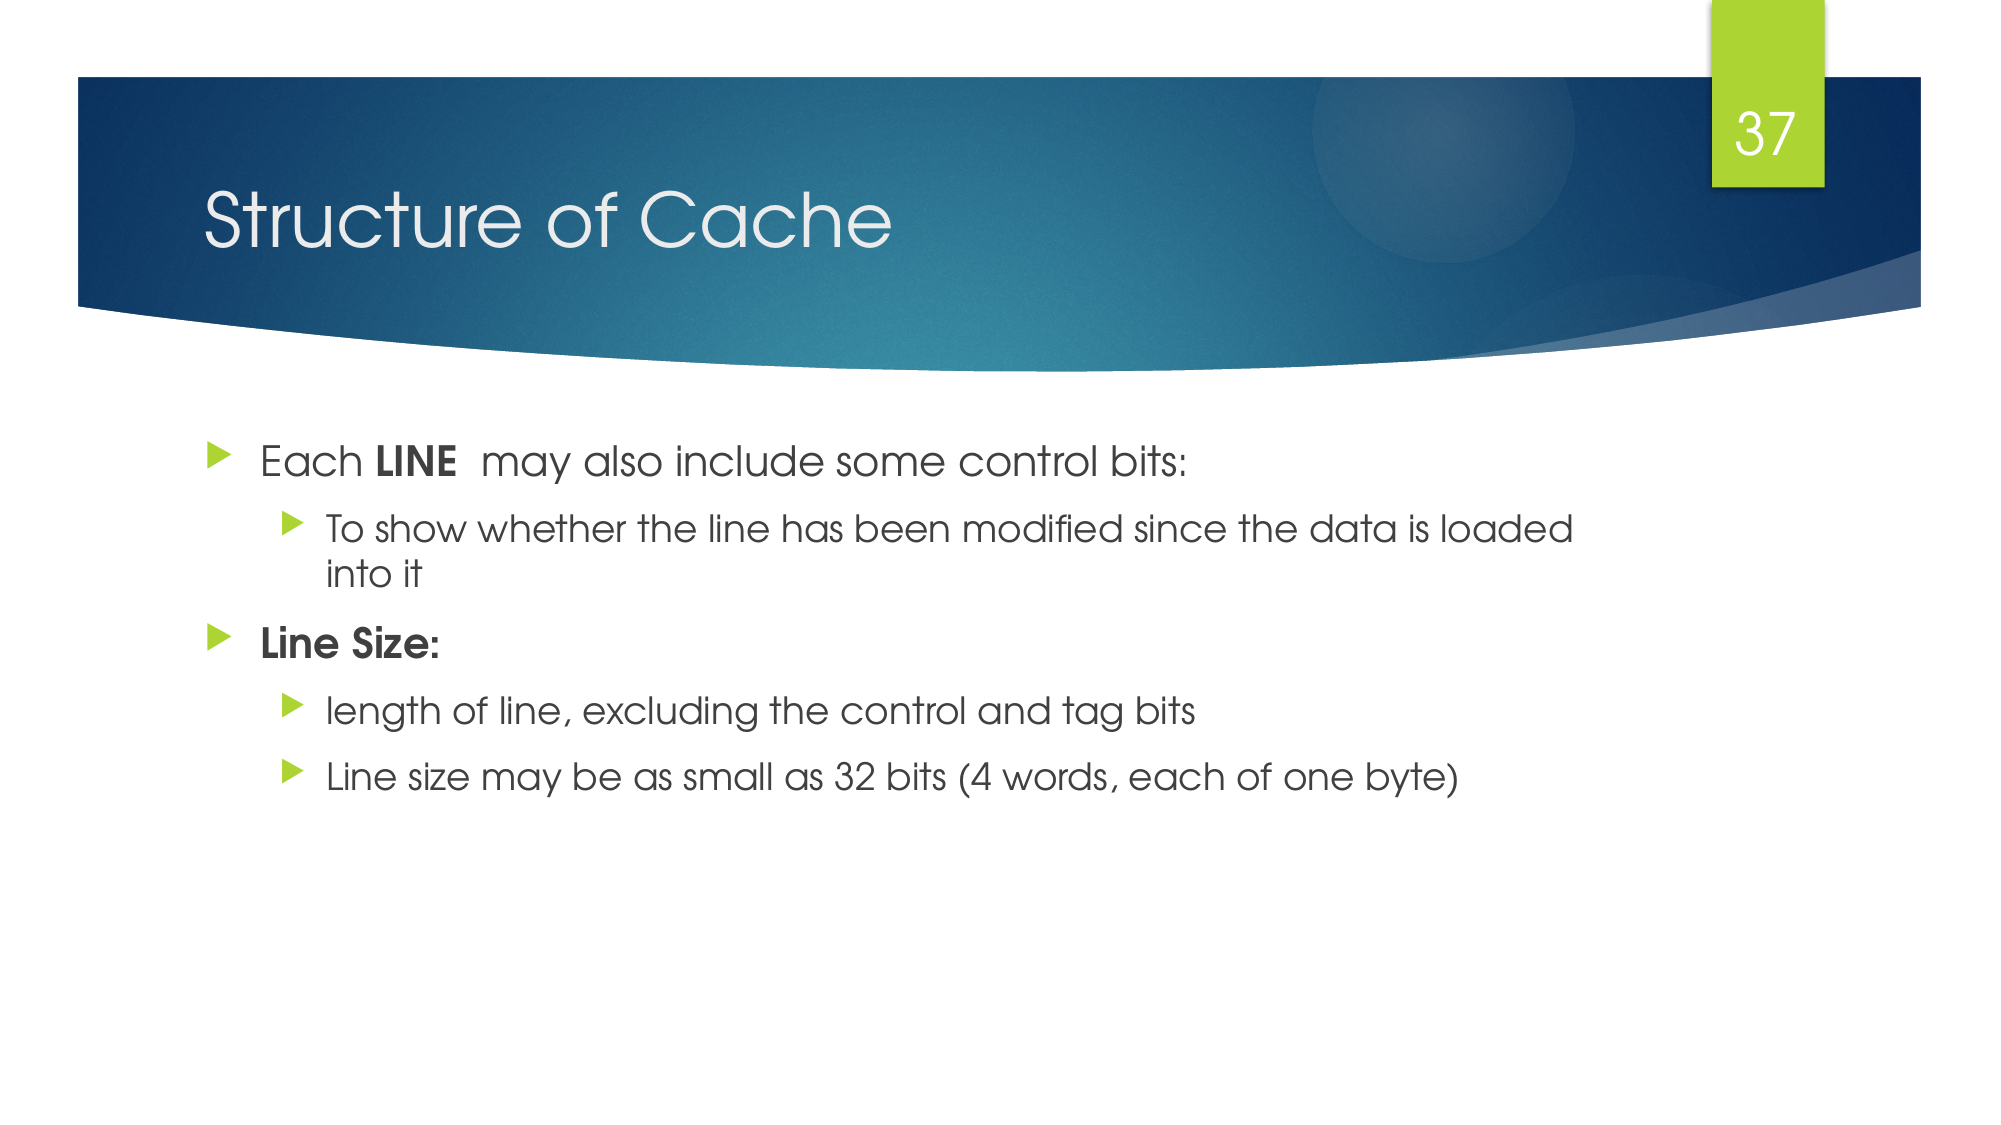

37
# Structure of Cache
Each LINE  may also include some control bits:
To show whether the line has been modified since the data is loaded into it
Line Size:
length of line, excluding the control and tag bits
Line size may be as small as 32 bits (4 words, each of one byte)